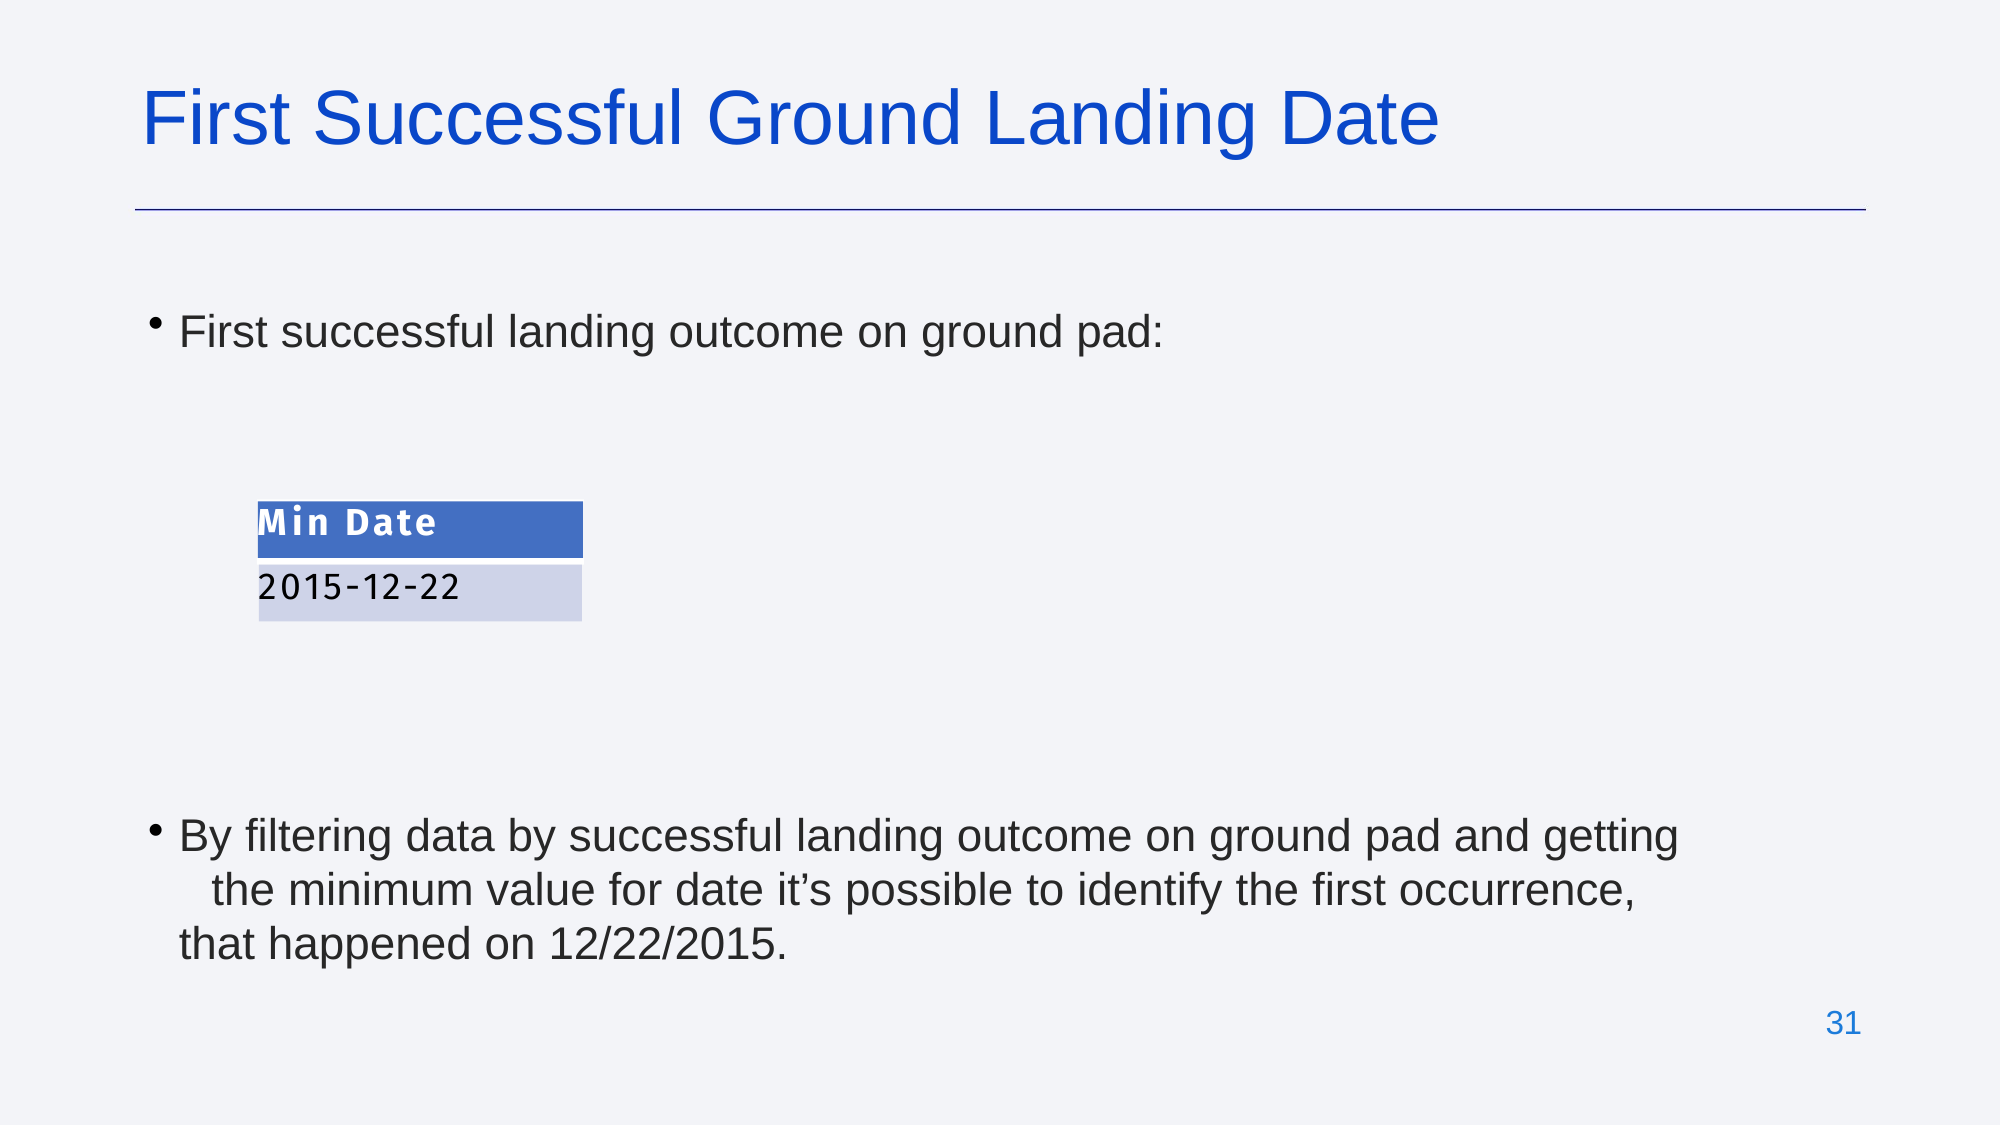

# First Successful Ground Landing Date
First successful landing outcome on ground pad:
Min Date
2015-12-22
By filtering data by successful landing outcome on ground pad and getting 	the minimum value for date it’s possible to identify the first occurrence, 	that happened on 12/22/2015.
31